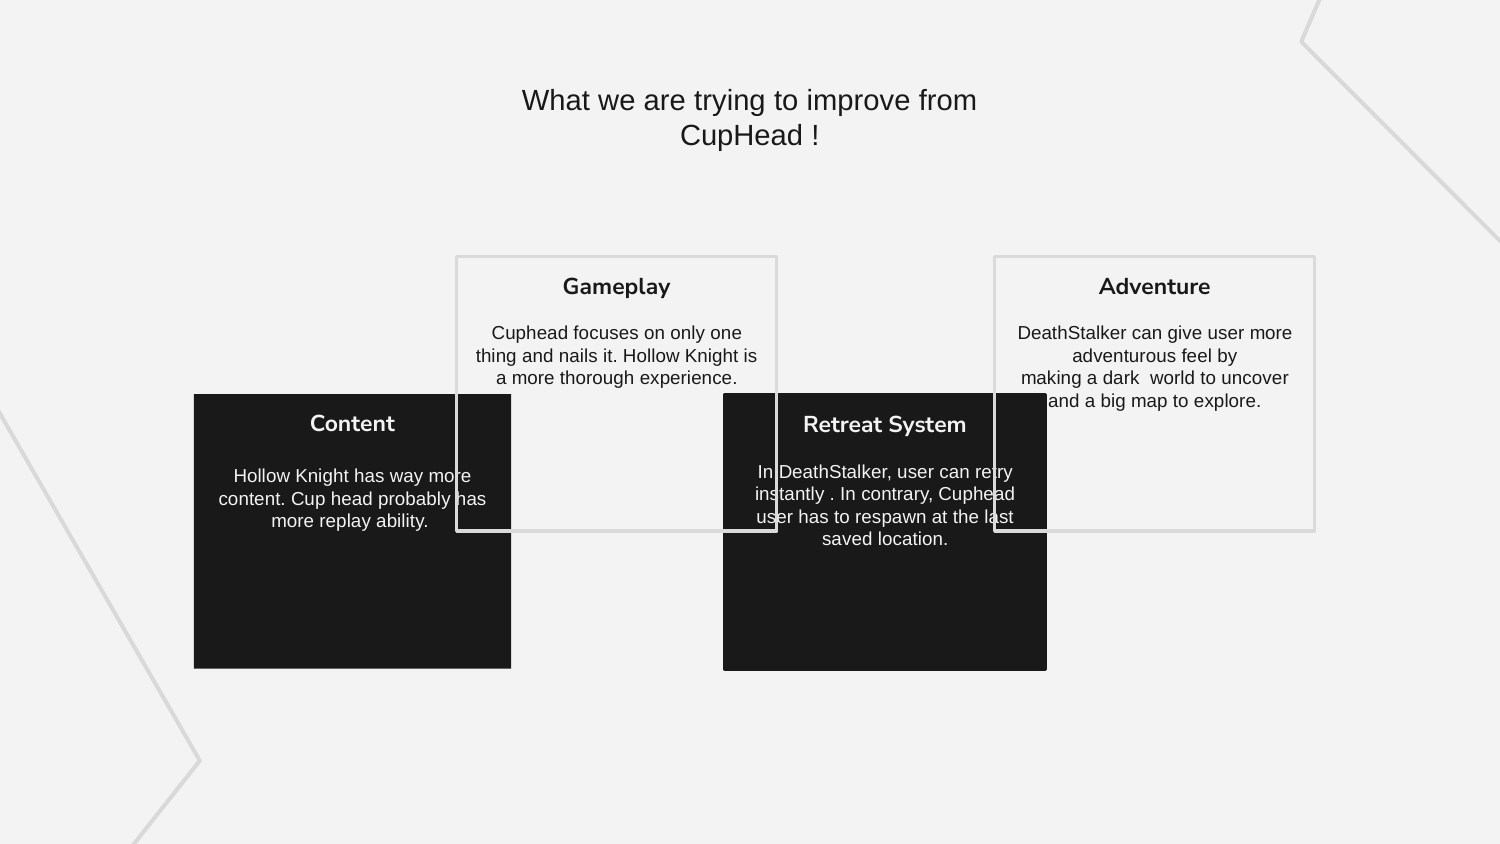

# What we are trying to improve from CupHead !
Gameplay

Cuphead focuses on only one thing and nails it. Hollow Knight is a more thorough experience.

Adventure

DeathStalker can give user more adventurous feel by
making a dark  world to uncover and a big map to explore.
Content

Hollow Knight has way more content. Cup head probably has more replay ability.
Retreat System

In DeathStalker, user can retry instantly . In contrary, Cuphead user has to respawn at the last saved location.